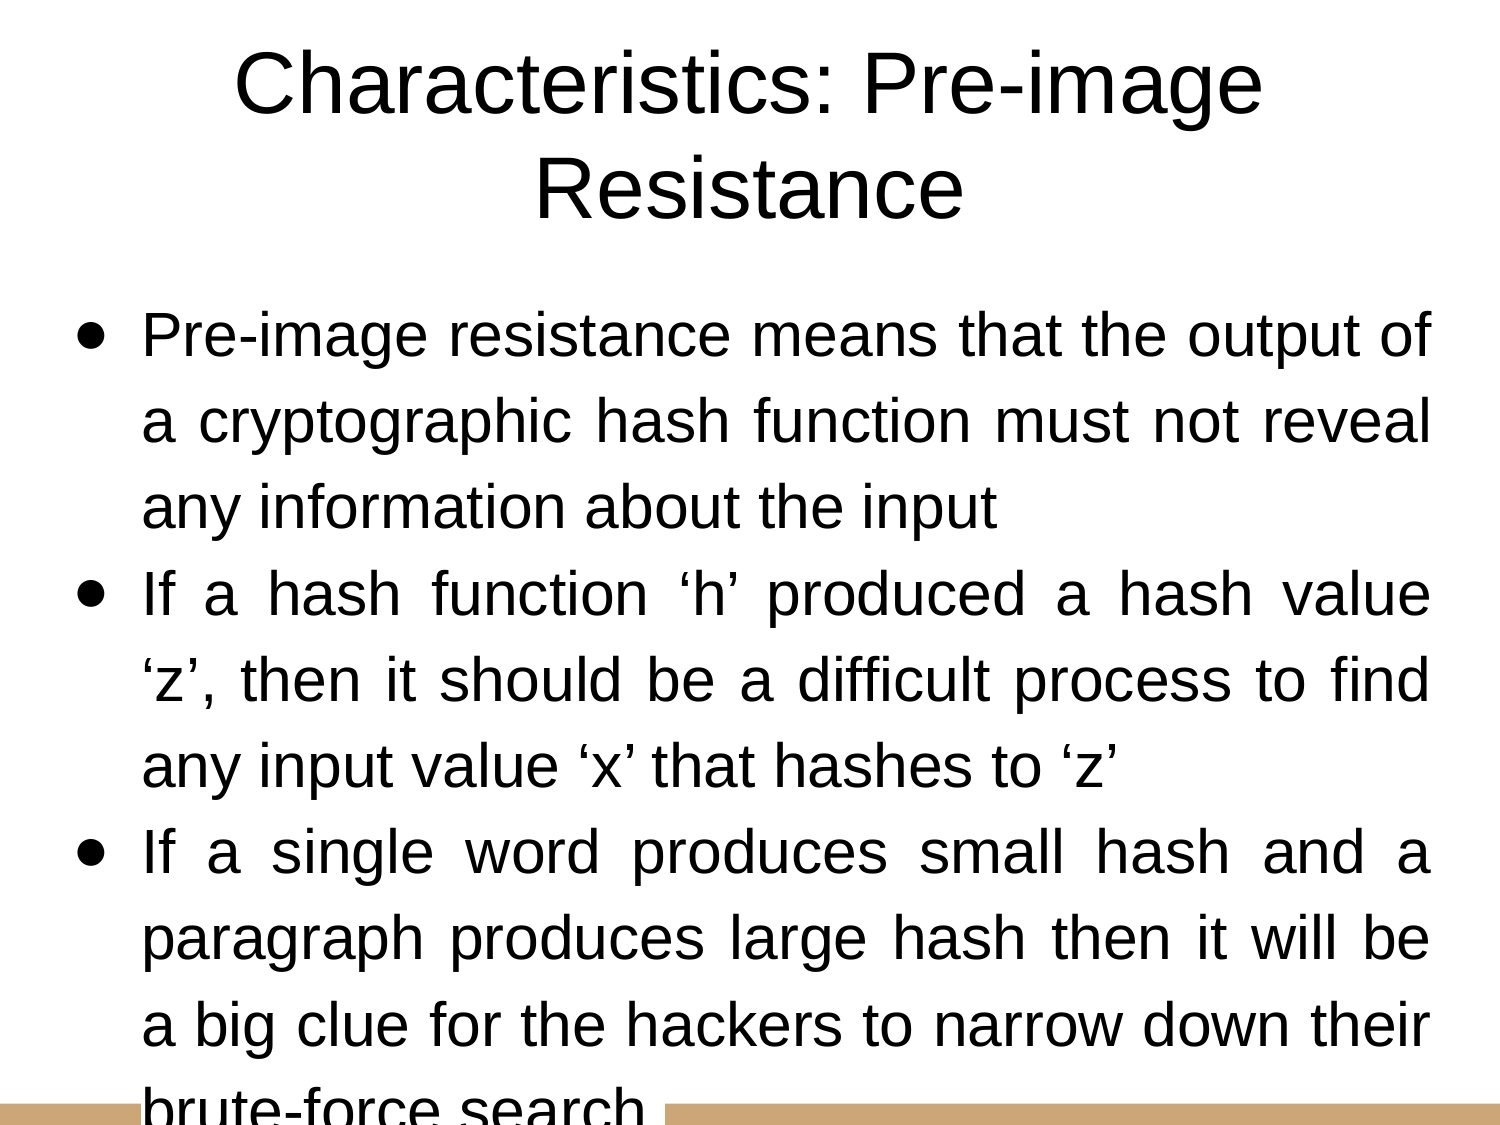

# Characteristics: Pre-image Resistance
Pre-image resistance means that the output of a cryptographic hash function must not reveal any information about the input
If a hash function ‘h’ produced a hash value ‘z’, then it should be a difficult process to find any input value ‘x’ that hashes to ‘z’
If a single word produces small hash and a paragraph produces large hash then it will be a big clue for the hackers to narrow down their brute-force search.
This property protects against an attacker who only has a hash value and is trying to find the input